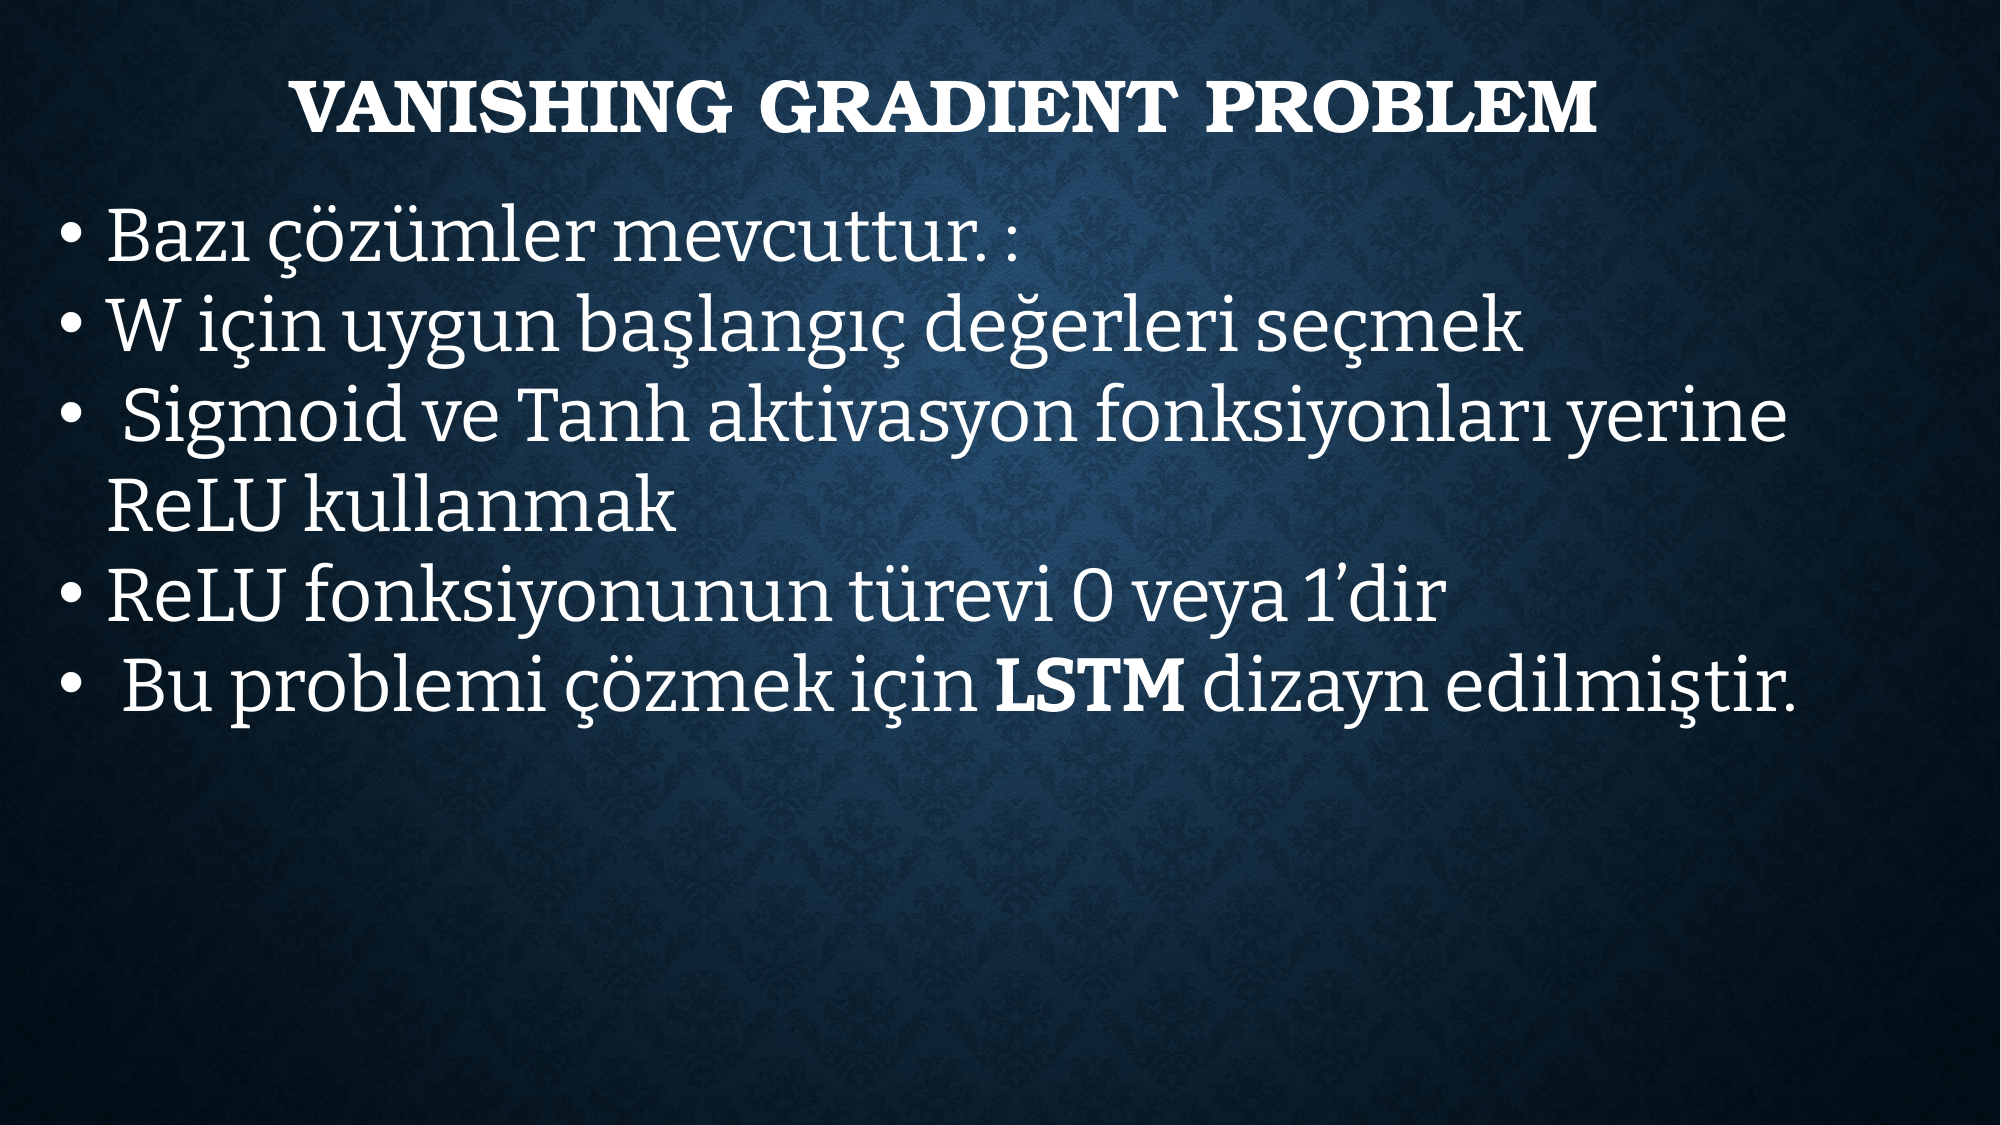

# Vanıshıng gradıent problem
Bazı çözümler mevcuttur. :
W için uygun başlangıç değerleri seçmek
 Sigmoid ve Tanh aktivasyon fonksiyonları yerine ReLU kullanmak
ReLU fonksiyonunun türevi 0 veya 1’dir
 Bu problemi çözmek için LSTM dizayn edilmiştir.